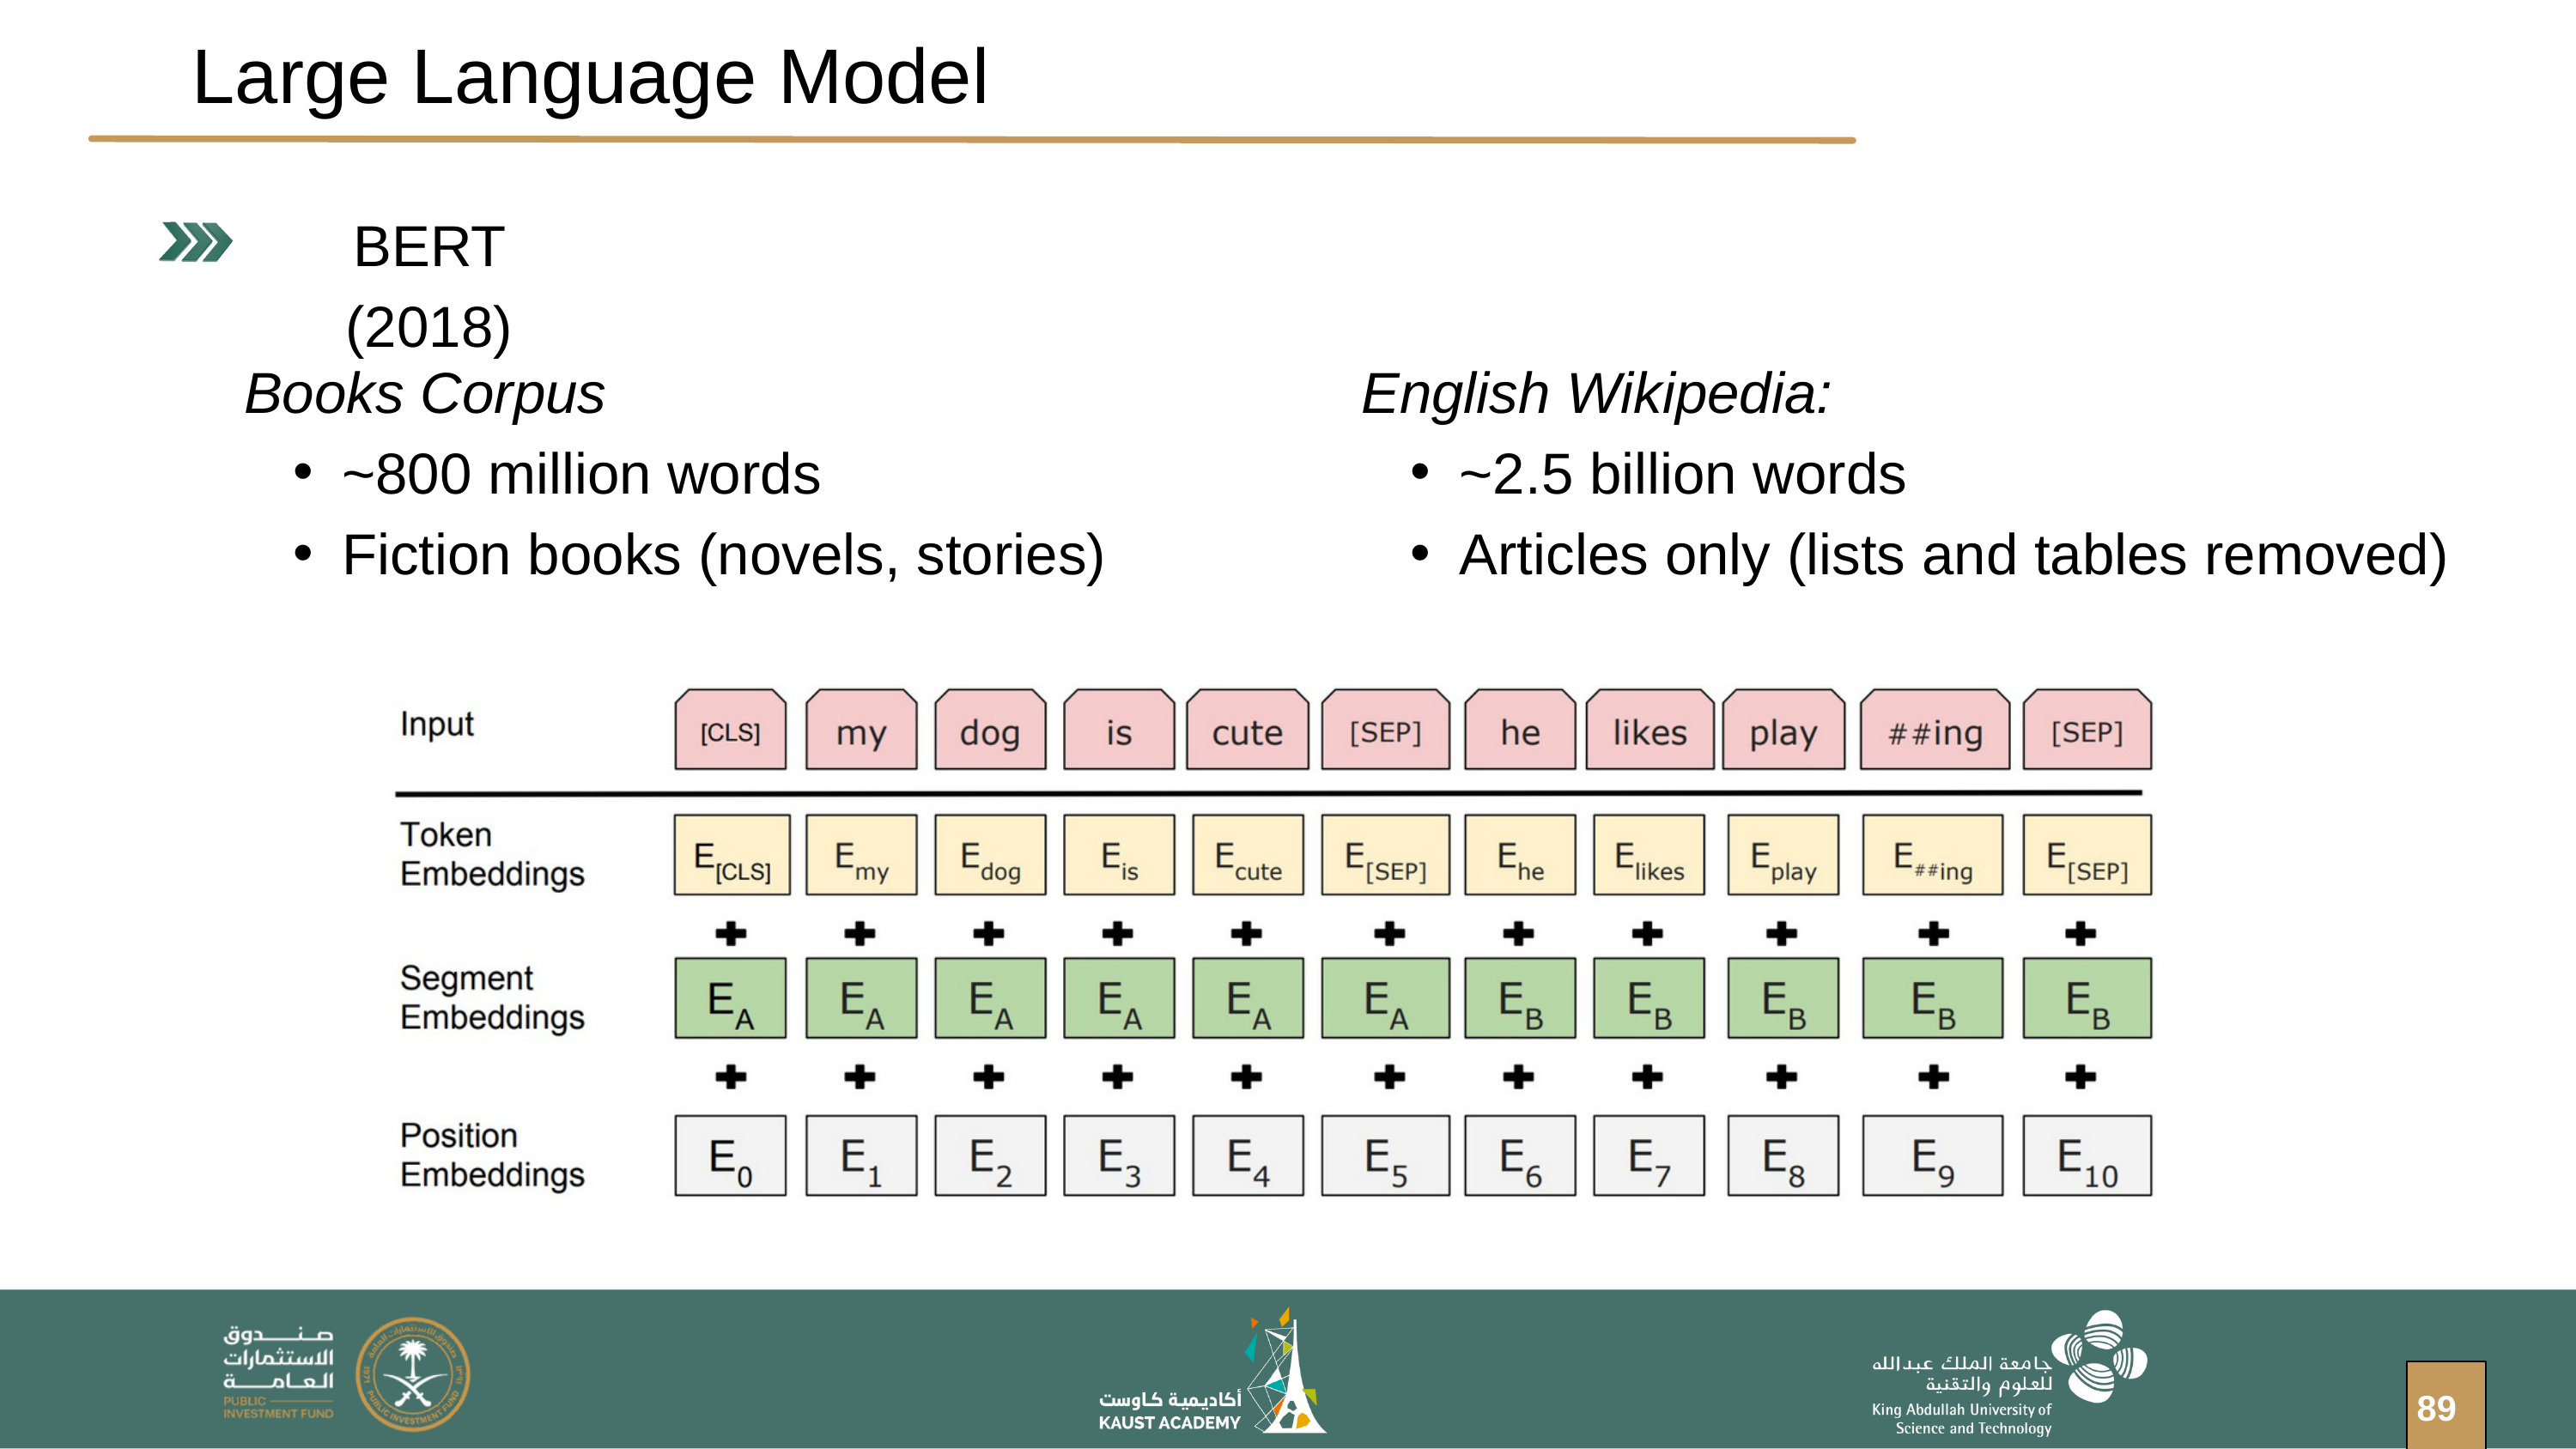

Large Language Model

BERT (2018)

Books Corpus
~800 million words
Fiction books (novels, stories)
English Wikipedia:
~2.5 billion words
Articles only (lists and tables removed)

89